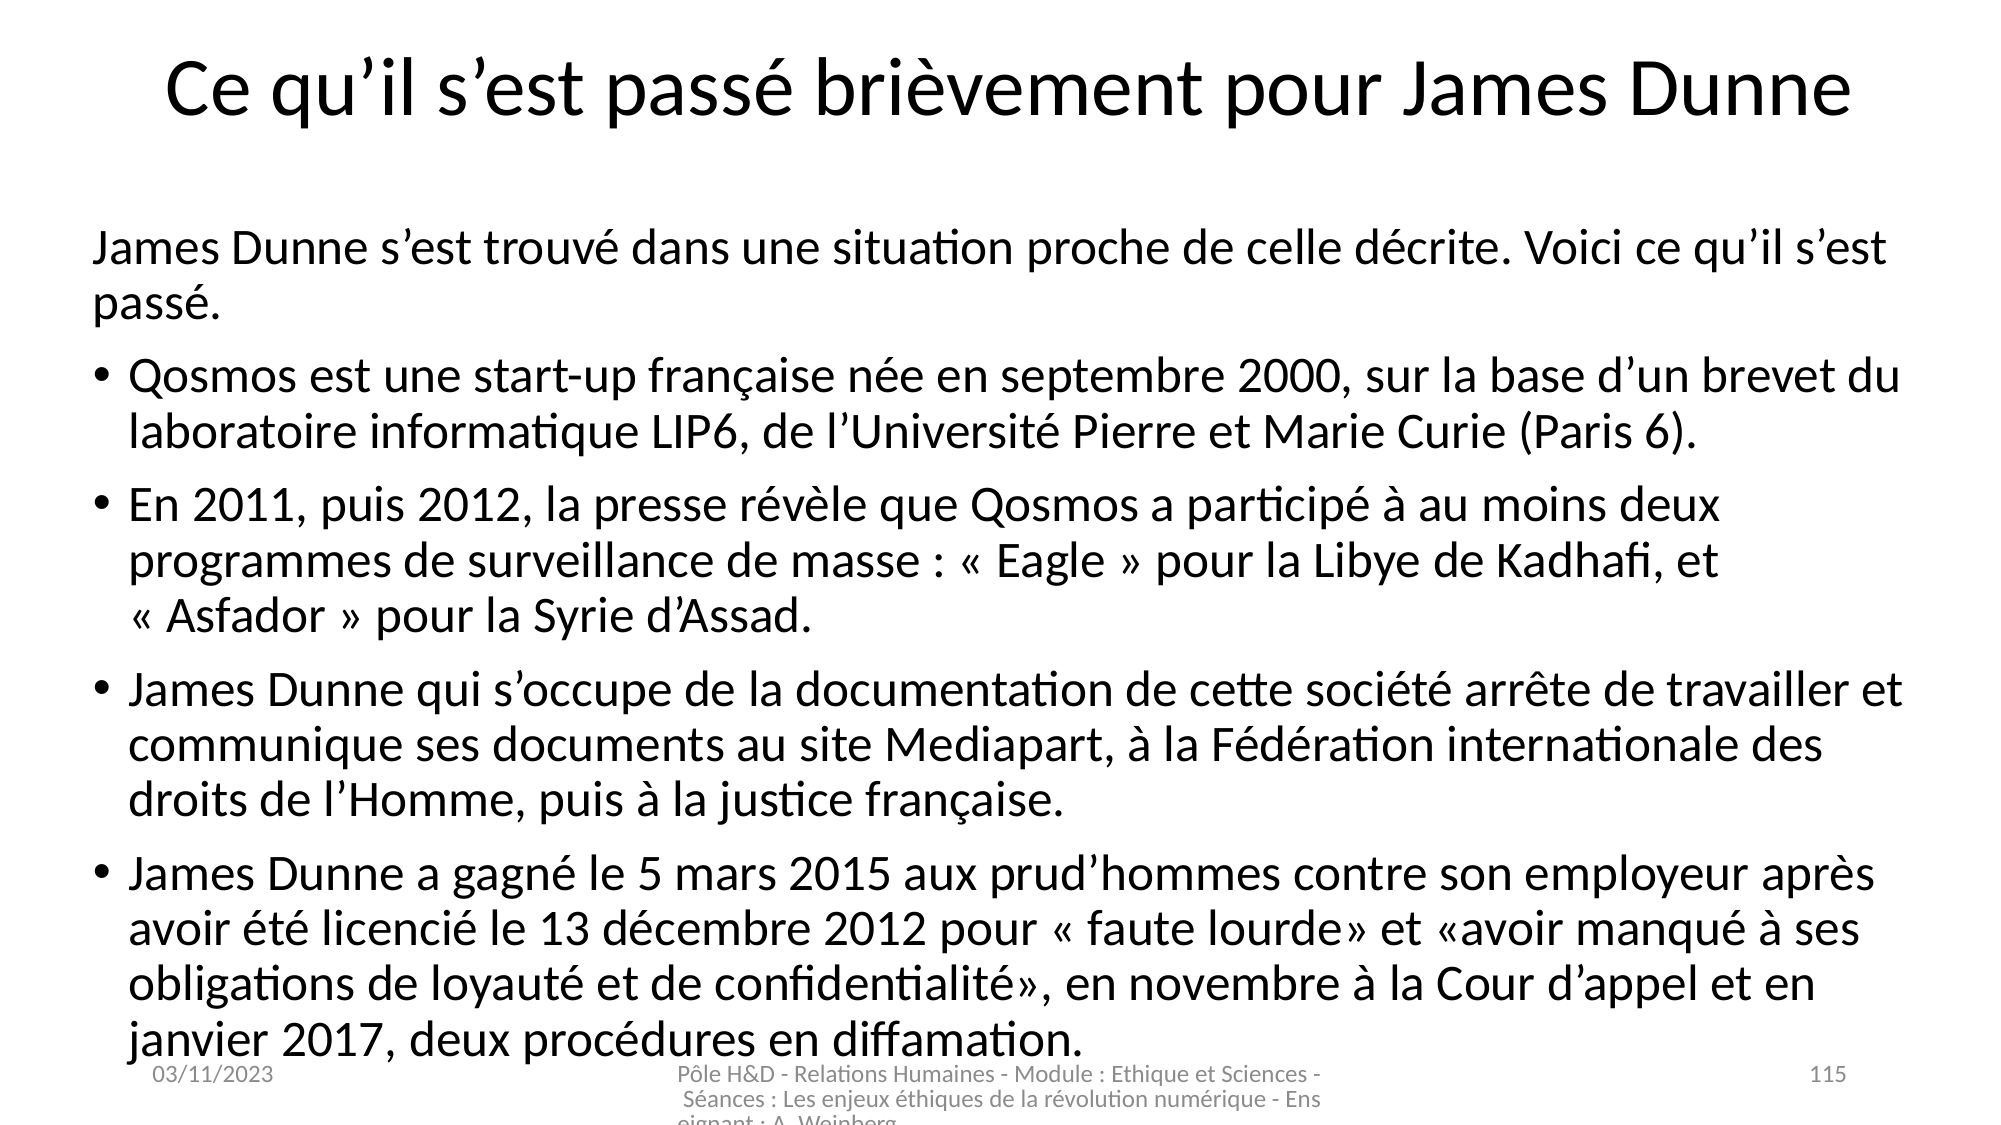

# Ce qu’il s’est passé brièvement pour James Dunne
James Dunne s’est trouvé dans une situation proche de celle décrite. Voici ce qu’il s’est passé.
Qosmos est une start-up française née en septembre 2000, sur la base d’un brevet du laboratoire informatique LIP6, de l’Université Pierre et Marie Curie (Paris 6).
En 2011, puis 2012, la presse révèle que Qosmos a participé à au moins deux programmes de surveillance de masse : « Eagle » pour la Libye de Kadhafi, et « Asfador » pour la Syrie d’Assad.
James Dunne qui s’occupe de la documentation de cette société arrête de travailler et communique ses documents au site Mediapart, à la Fédération internationale des droits de l’Homme, puis à la justice française.
James Dunne a gagné le 5 mars 2015 aux prud’hommes contre son employeur après avoir été licencié le 13 décembre 2012 pour « faute lourde» et «avoir manqué à ses obligations de loyauté et de confidentialité», en novembre à la Cour d’appel et en janvier 2017, deux procédures en diffamation.
03/11/2023
Pôle H&D - Relations Humaines - Module : Ethique et Sciences - Séances : Les enjeux éthiques de la révolution numérique - Enseignant : A. Weinberg
115